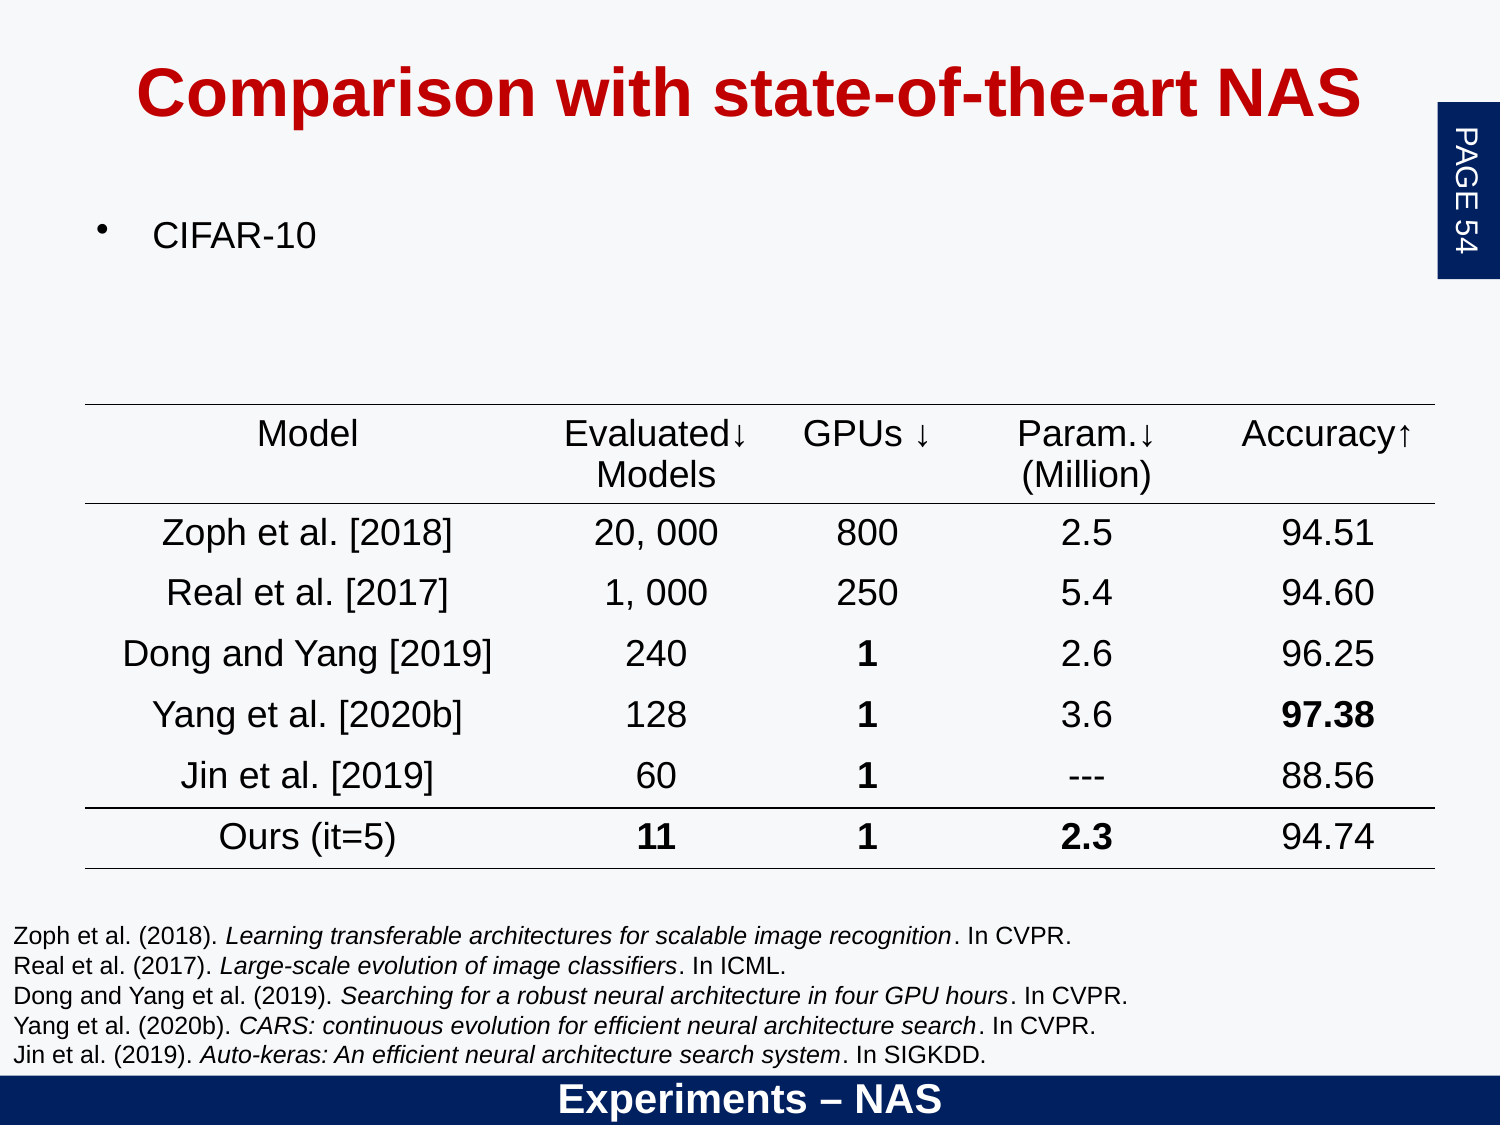

Comparison with state-of-the-art NAS
CIFAR-10
| Model | Evaluated↓ Models | GPUs ↓ | Param.↓ (Million) | Accuracy↑ |
| --- | --- | --- | --- | --- |
| Zoph et al. [2018] | 20, 000 | 800 | 2.5 | 94.51 |
| Real et al. [2017] | 1, 000 | 250 | 5.4 | 94.60 |
| Dong and Yang [2019] | 240 | 1 | 2.6 | 96.25 |
| Yang et al. [2020b] | 128 | 1 | 3.6 | 97.38 |
| Jin et al. [2019] | 60 | 1 | --- | 88.56 |
| Ours (it=5) | 11 | 1 | 2.3 | 94.74 |
Zoph et al. (2018). Learning transferable architectures for scalable image recognition. In CVPR.
Real et al. (2017). Large-scale evolution of image classifiers. In ICML.
Dong and Yang et al. (2019). Searching for a robust neural architecture in four GPU hours. In CVPR.
Yang et al. (2020b). CARS: continuous evolution for efficient neural architecture search. In CVPR.
Jin et al. (2019). Auto-keras: An efficient neural architecture search system. In SIGKDD.
Experiments – NAS